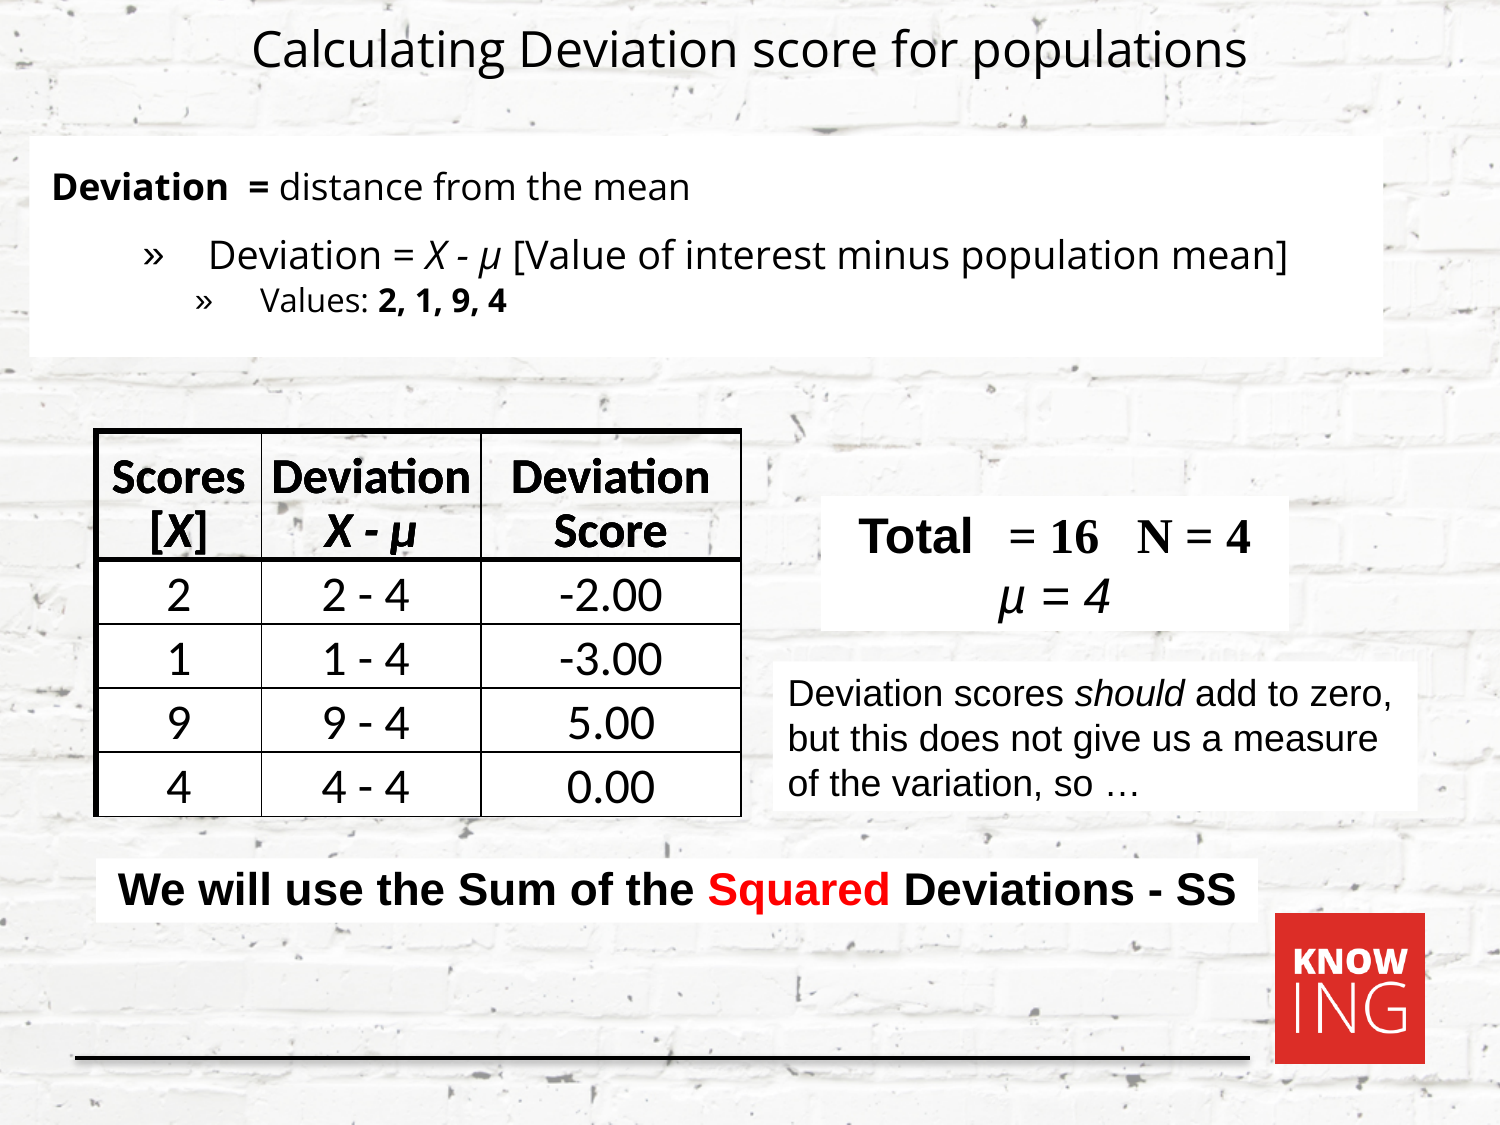

Calculating Deviation score for populations

Deviation  = distance from the mean

Deviation = X - µ [Value of interest minus population mean]
Values: 2, 1, 9, 4

| Scores [X] | Deviation X - µ | Deviation Score |
| --- | --- | --- |
| 2 | 2 - 4 | -2.00 |
| 1 | 1 - 4 | -3.00 |
| 9 | 9 - 4 | 5.00 |
| 4 | 4 - 4 | 0.00 |
| Scores [X] | Deviation X - µ | Deviation Score |
| --- | --- | --- |
| 2 | 2 - 4 |  |
| 1 | 1 - 4 |  |
| 9 | 9 - 4 |  |
| 4 | 4 - 4 |  |
| Scores [X] | Deviation X - µ | Deviation Score |
| --- | --- | --- |
| 2 |  |  |
| 1 |  |  |
| 9 |  |  |
| 4 |  |  |
Total	= 16   N = 4
µ = 4
Deviation scores should add to zero, but this does not give us a measure of the variation, so …
We will use the Sum of the Squared Deviations - SS